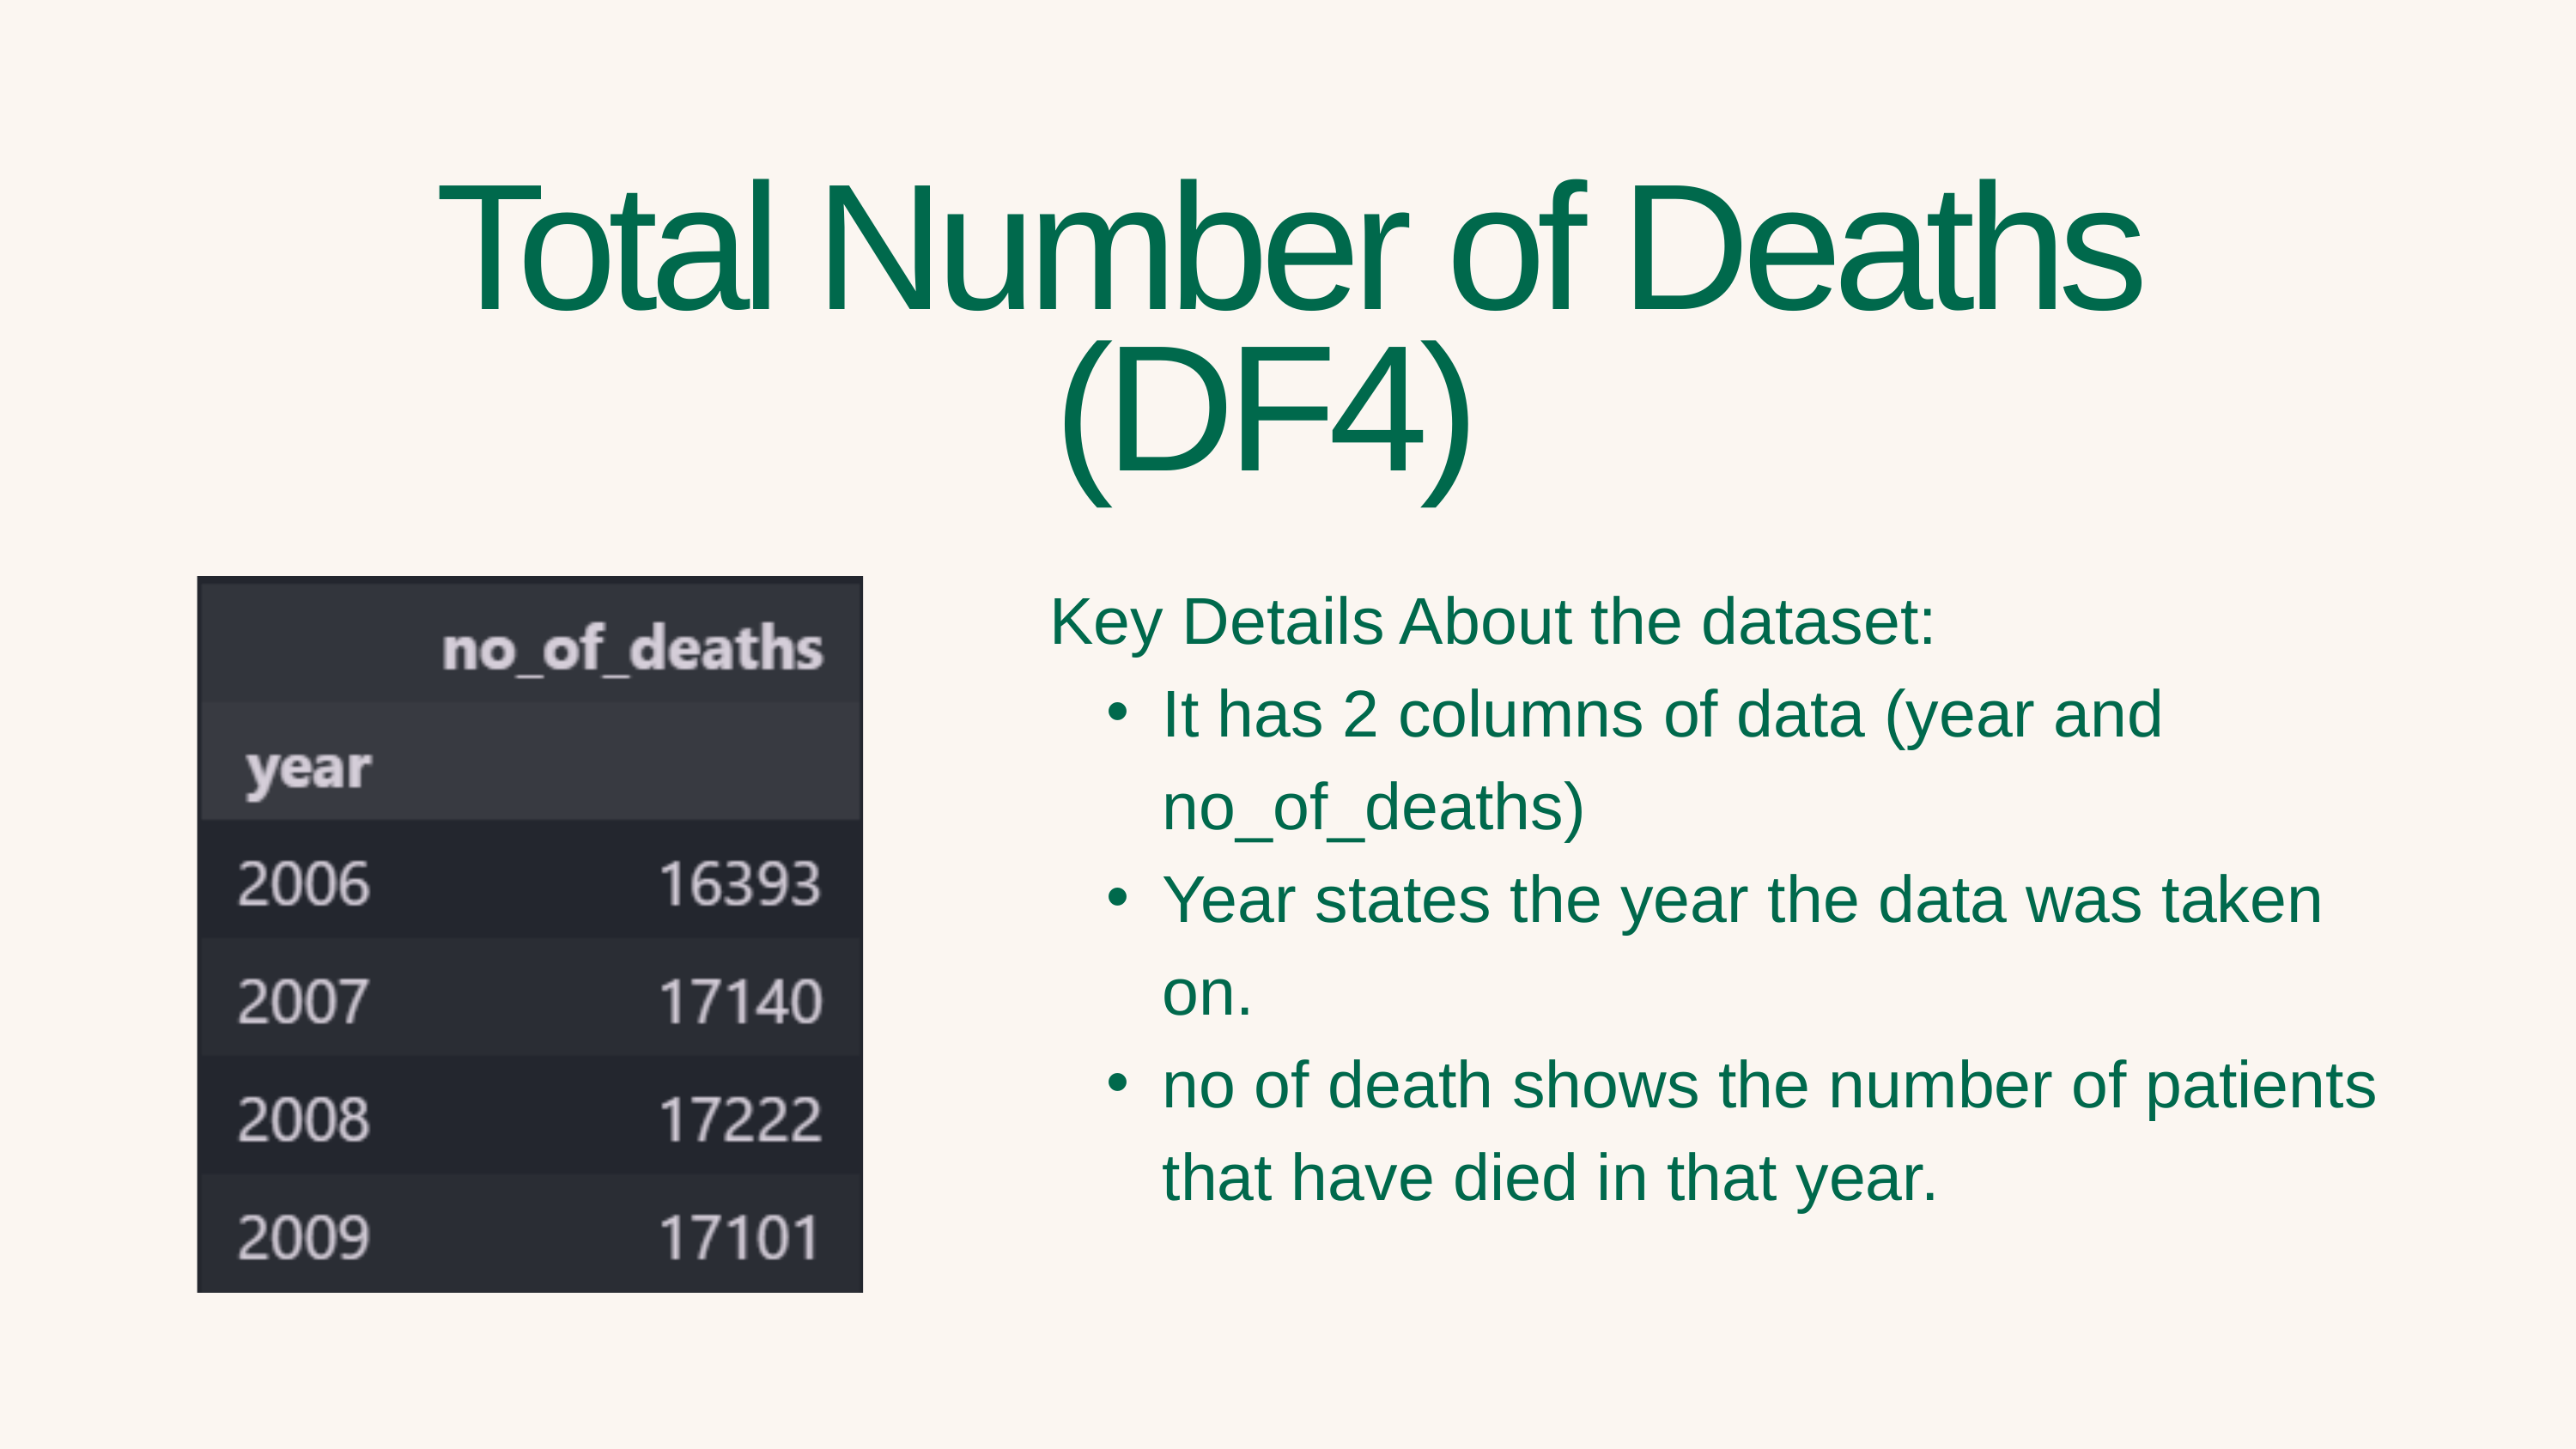

Total Number of Deaths (DF4)
Key Details About the dataset:
It has 2 columns of data (year and no_of_deaths)
Year states the year the data was taken on.
no of death shows the number of patients that have died in that year.